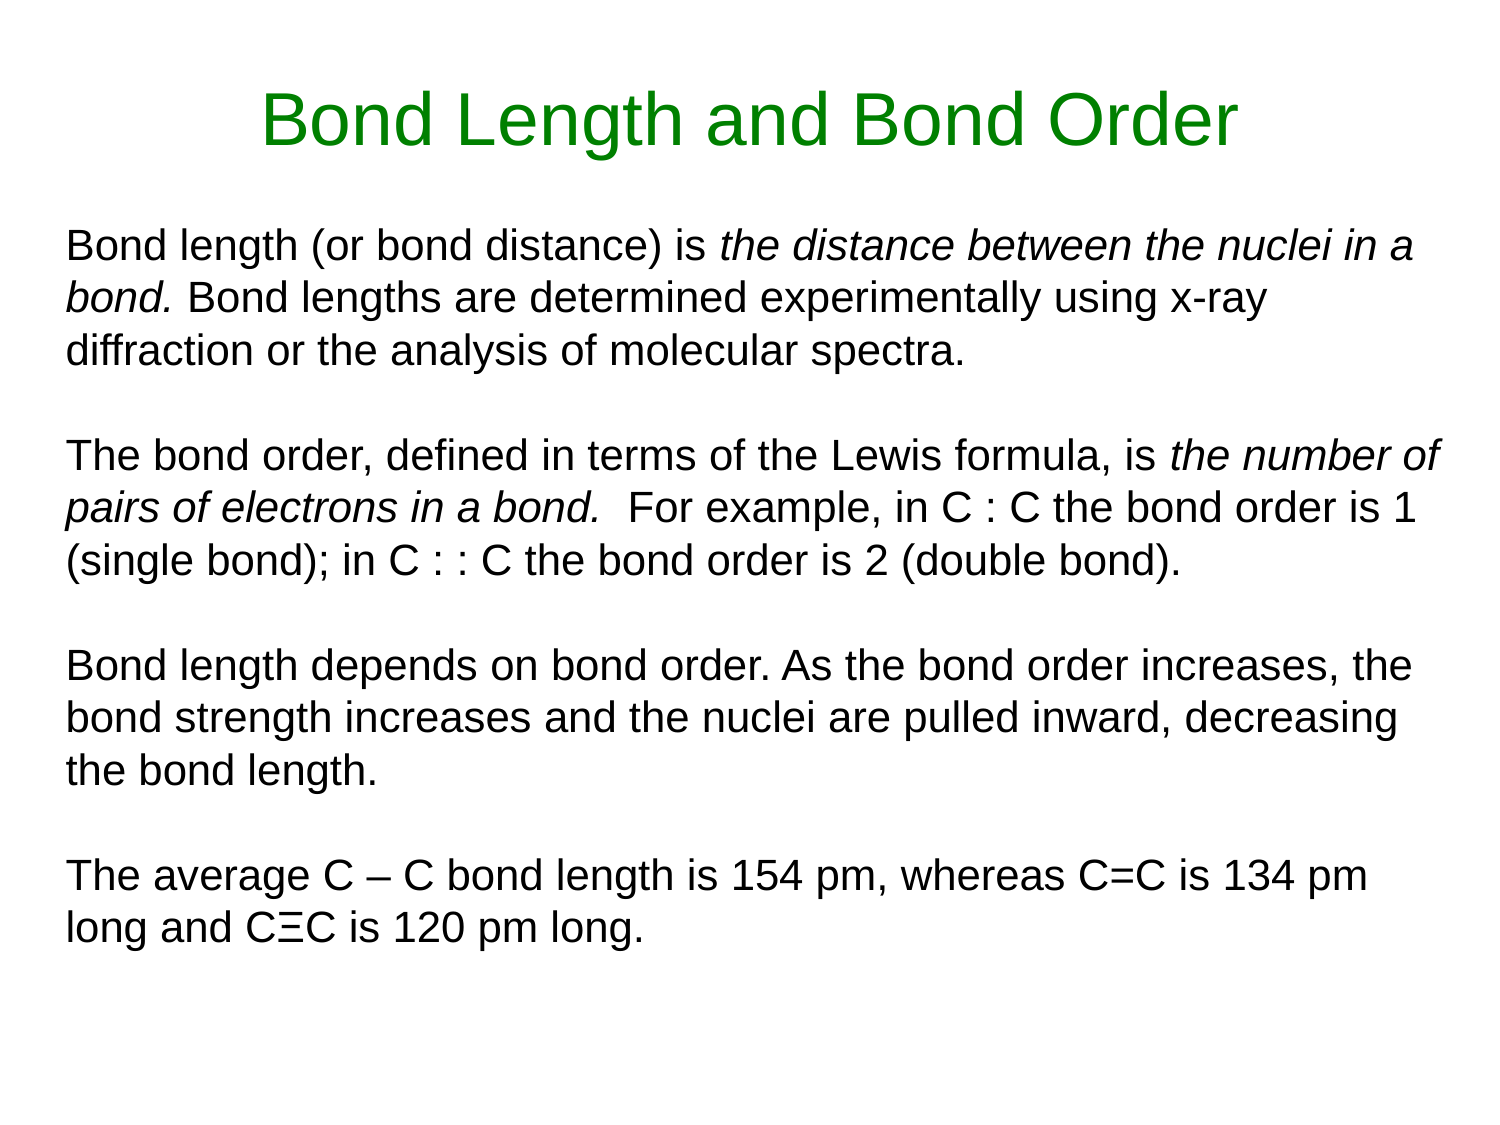

# Bond Length and Bond Order
Bond length (or bond distance) is the distance between the nuclei in a bond. Bond lengths are determined experimentally using x-ray diffraction or the analysis of molecular spectra.

The bond order, defined in terms of the Lewis formula, is the number of pairs of electrons in a bond.  For example, in C : C the bond order is 1 (single bond); in C : : C the bond order is 2 (double bond).

Bond length depends on bond order. As the bond order increases, the bond strength increases and the nuclei are pulled inward, decreasing the bond length.

The average C – C bond length is 154 pm, whereas C=C is 134 pm long and CΞC is 120 pm long.